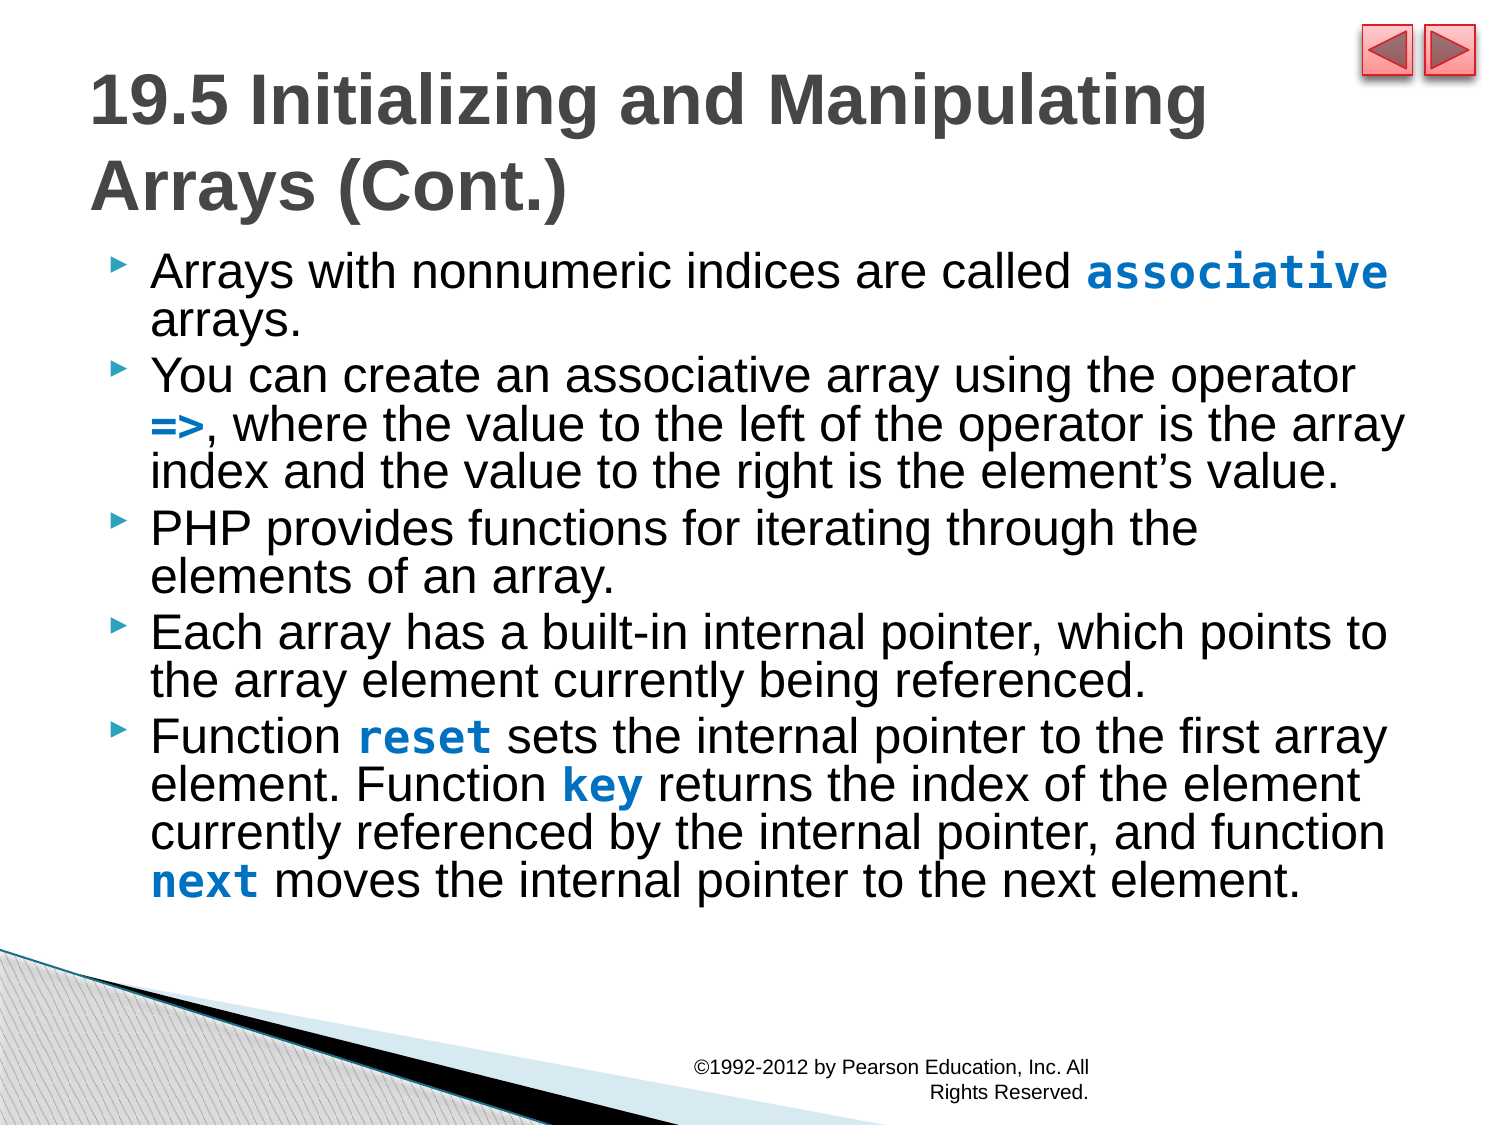

# 19.5 Initializing and Manipulating Arrays (Cont.)
Arrays with nonnumeric indices are called associative arrays.
You can create an associative array using the operator =>, where the value to the left of the operator is the array index and the value to the right is the element’s value.
PHP provides functions for iterating through the elements of an array.
Each array has a built-in internal pointer, which points to the array element currently being referenced.
Function reset sets the internal pointer to the first array element. Function key returns the index of the element currently referenced by the internal pointer, and function next moves the internal pointer to the next element.
©1992-2012 by Pearson Education, Inc. All Rights Reserved.